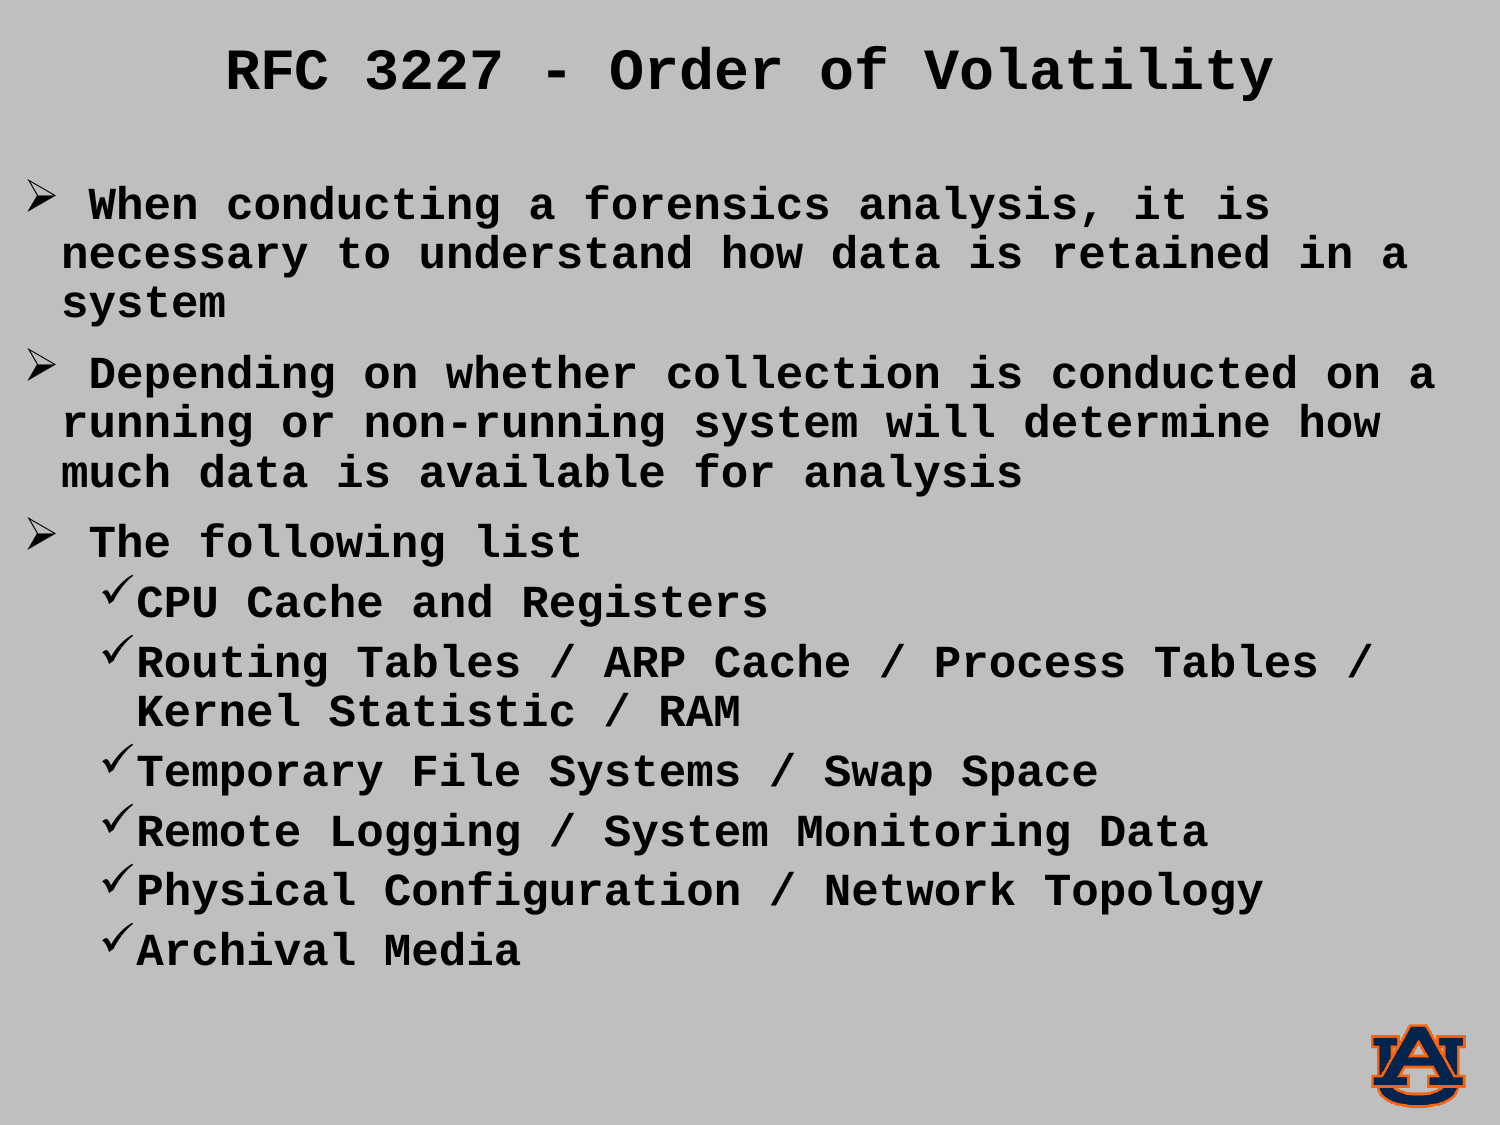

RFC 3227 - Order of Volatility
 When conducting a forensics analysis, it is necessary to understand how data is retained in a system
 Depending on whether collection is conducted on a running or non-running system will determine how much data is available for analysis
 The following list
CPU Cache and Registers
Routing Tables / ARP Cache / Process Tables / Kernel Statistic / RAM
Temporary File Systems / Swap Space
Remote Logging / System Monitoring Data
Physical Configuration / Network Topology
Archival Media